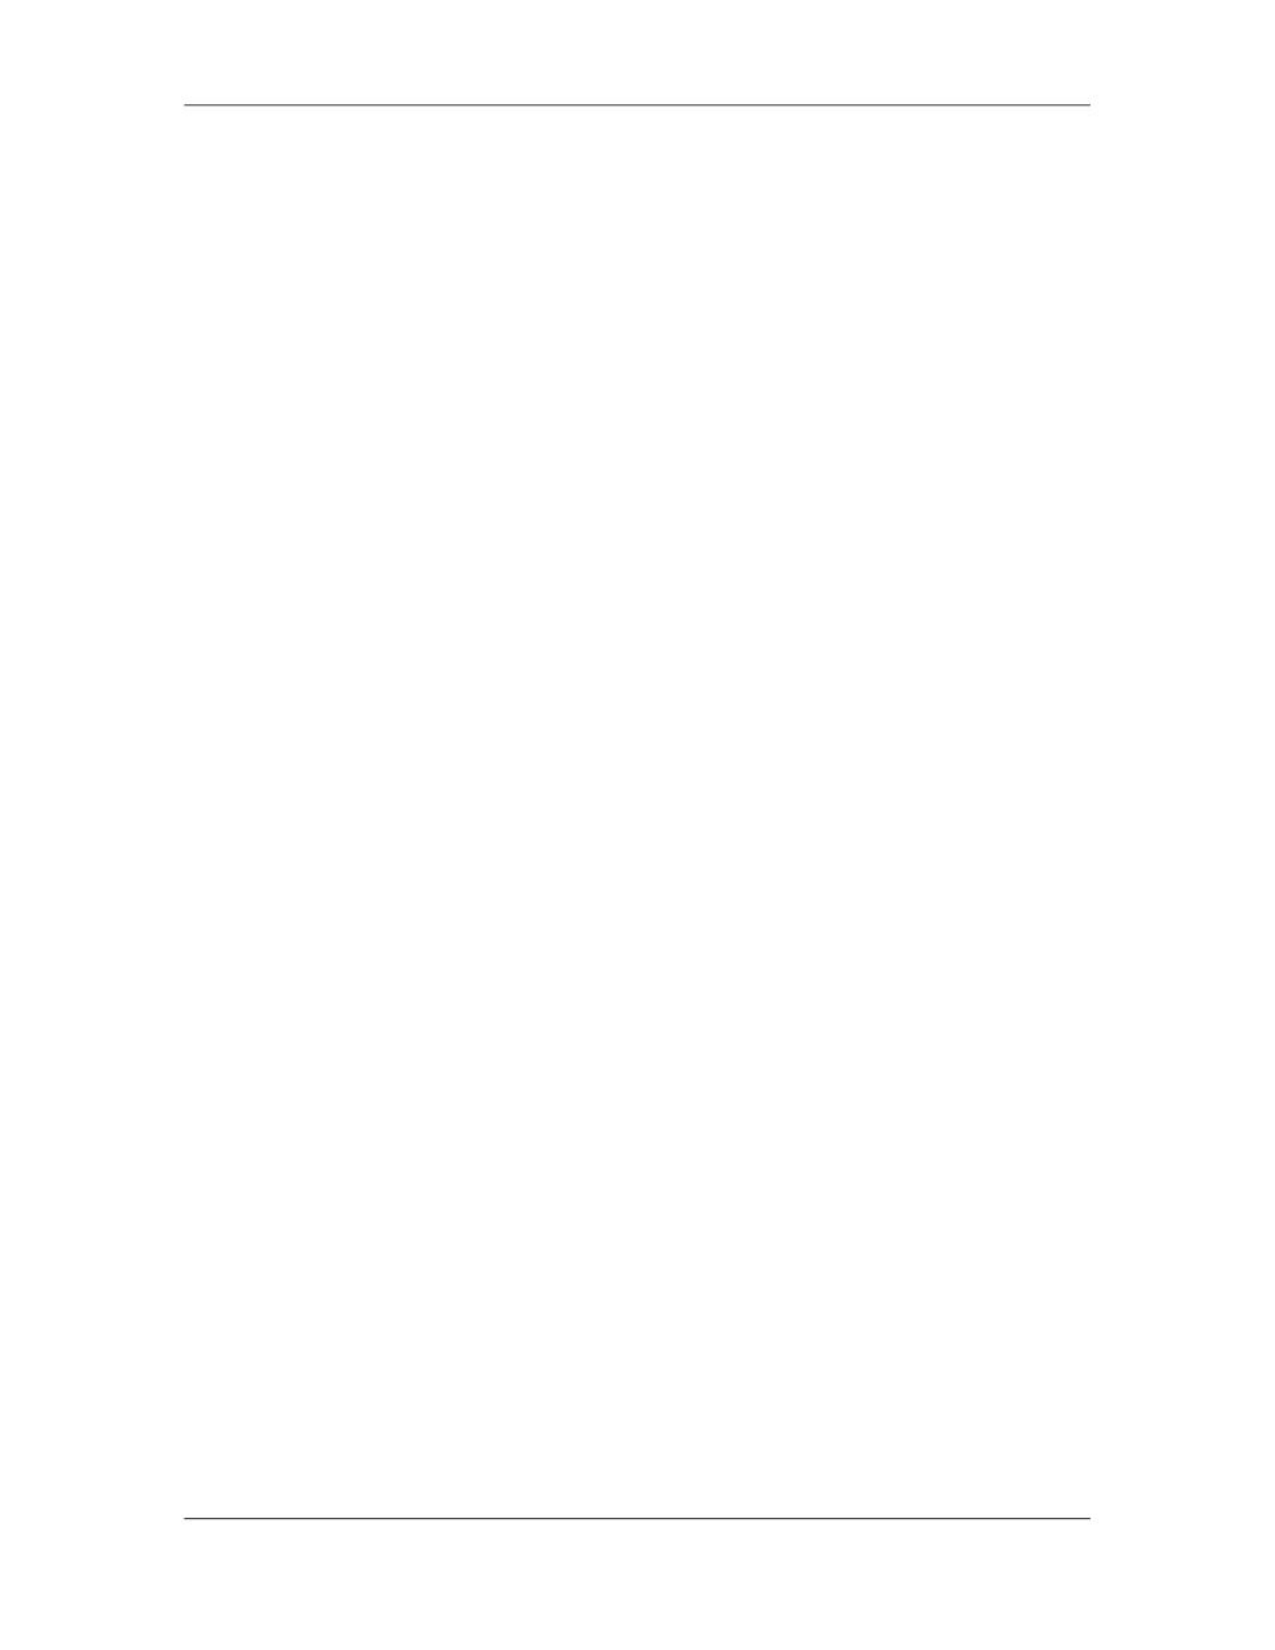

Software Project Management (CS615)

																																																																																																									have nine or more. Even within a single application area, there can be significant

																																																																																																									variations.

																																																																																																									One organization’s software development life cycle may have a single design
																																																																																																									phase while another’s has separate phases for functional and detail design.

																																																																																																									Subprojects within projects may also have distinct project life cycles. For

																																																																																																									example, an architectural firm hired to design a new office building is first
																																																																																																									involved in the owner’s definition phase when doing the design, and in the

																																																																																																									owner’s implementation phase when supporting the construction effort. The
																																																																																																									architect’s design project, however, will have its own series of phases from

																																																																																																									conceptual development through definition and implementation to closure. The
																																																																																																									architect may even treat designing the facility and supporting the construction as

																																																																																																									separate projects with their own distinct phases.

																																																																																										– 						Project Life Cycle includes the following Phases and activities:

																																																																																																																								A. Concept Phase
																																																																																																																																							1.							User Need

																																																																																																																																							2.							Initial Investigation
																																																																																																																																							3.							User Review

																																																																																																																																							4.							System Performance Design
																																																																																																																																							5.							Candidate Review

																																																																																																																																							6.							Study Phase Report

																																																																																																																								B. Requirements Phase
																																																																																																																																							1.							The software requirements specification document

																																																																																																																																							2.							The project development plan
																																																																																																																																							3.							The software test plan

																																																																																																																								C. Design Phase

																																																																																																																																							1.							General System Review
																																																																																																																																							2.							Processing Requirements Identification

																																																																																																																																							3.							Data Base Design
																																																																																																																																							4.							Control Requirements

																																																																																																																																							5.							Output Design
																																																																																																																																							6.							Input Design

																																																																																																																																							7.							Software Selection
																																																																																																																																							8.							Equipment Selection/Acquisition

																																																																																																																																							9.							People
																																																																																																																																							10.		Reference Manual Identification

																																																																																																																																							11.		Plans
																																																																																																																																							12.		Design Specifications Preparation

																																																																																																																								13.		Design Phase Report Preparation

																																																																																																																								D. Development Phase

																																																																																								                                                                                                                                 16

																																																																																																																																																																																						© Copyright Virtual University of Pakistan